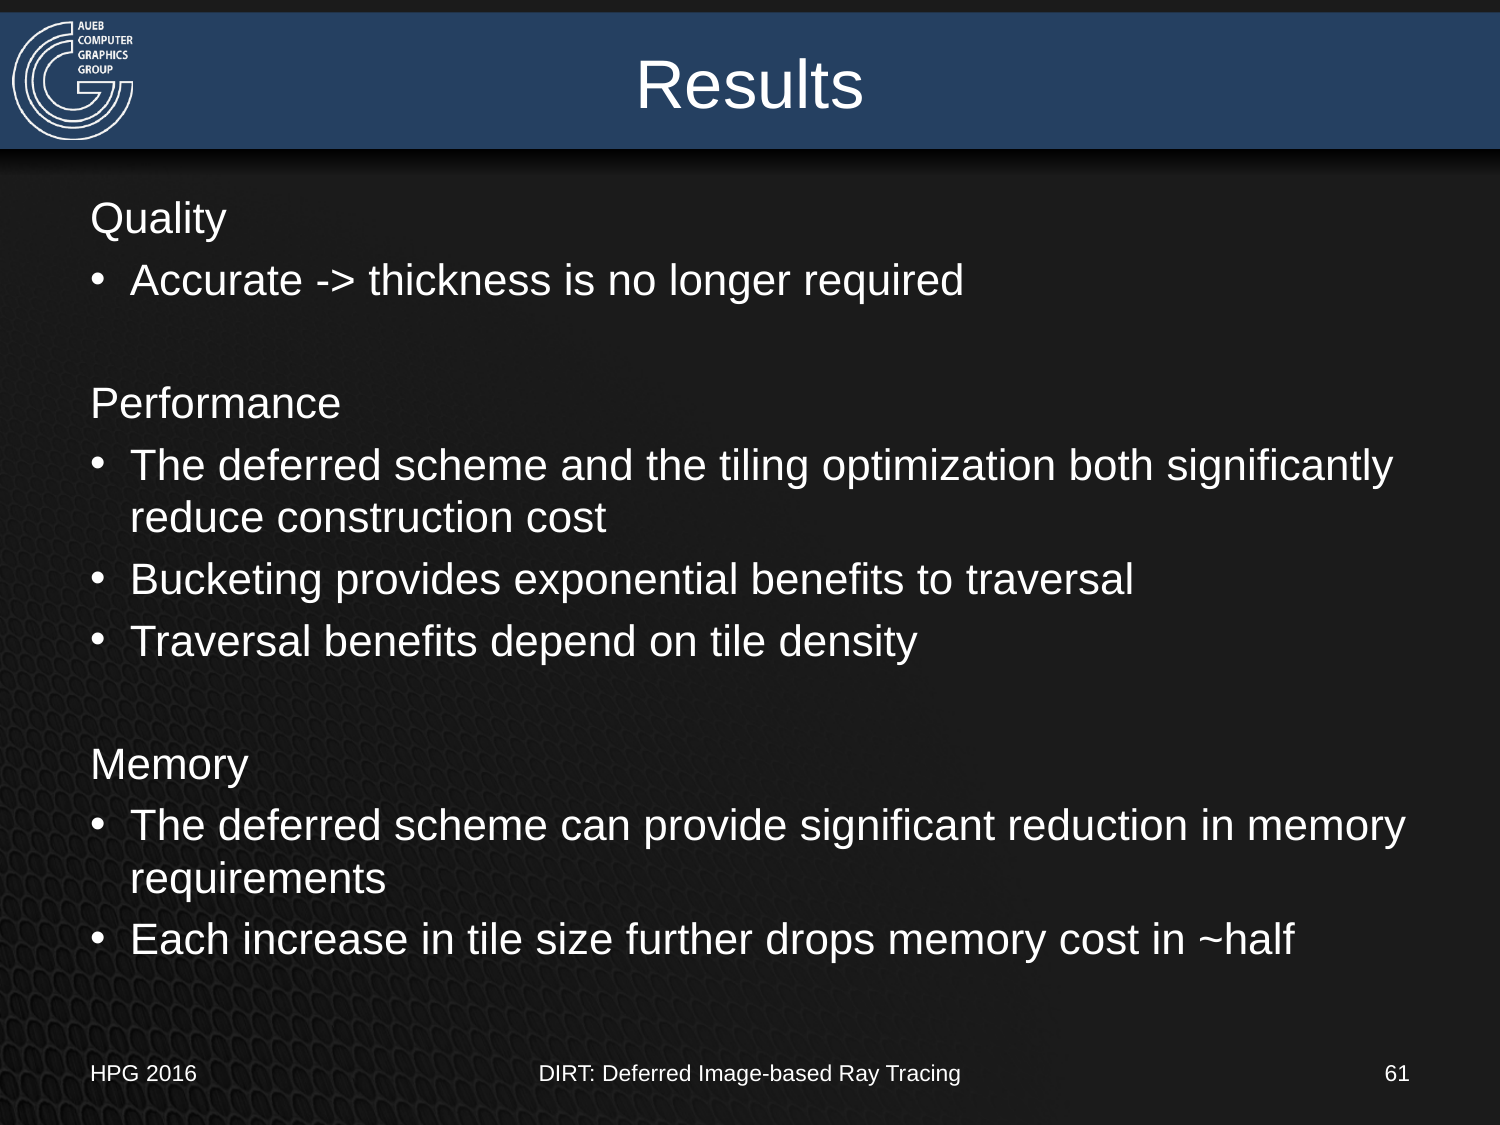

# Results
Quality
Accurate -> thickness is no longer required

Performance
The deferred scheme and the tiling optimization both significantly reduce construction cost
Bucketing provides exponential benefits to traversal
Traversal benefits depend on tile density

Memory
The deferred scheme can provide significant reduction in memory requirements
Each increase in tile size further drops memory cost in ~half
HPG 2016
DIRT: Deferred Image-based Ray Tracing
61